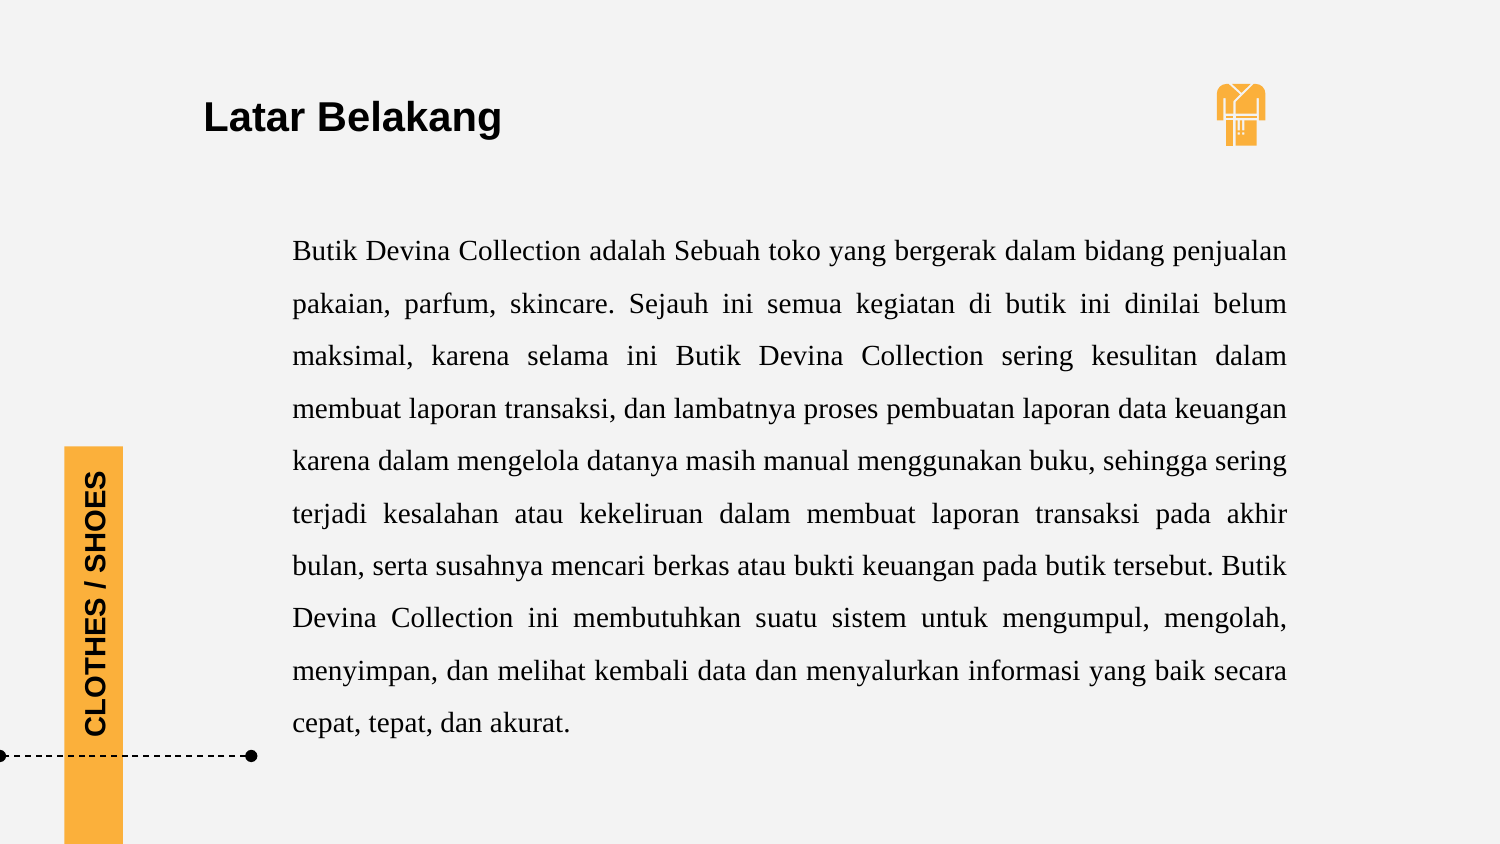

Latar Belakang

Butik Devina Collection adalah Sebuah toko yang bergerak dalam bidang penjualan pakaian, parfum, skincare. Sejauh ini semua kegiatan di butik ini dinilai belum maksimal, karena selama ini Butik Devina Collection sering kesulitan dalam membuat laporan transaksi, dan lambatnya proses pembuatan laporan data keuangan karena dalam mengelola datanya masih manual menggunakan buku, sehingga sering terjadi kesalahan atau kekeliruan dalam membuat laporan transaksi pada akhir bulan, serta susahnya mencari berkas atau bukti keuangan pada butik tersebut. Butik Devina Collection ini membutuhkan suatu sistem untuk mengumpul, mengolah, menyimpan, dan melihat kembali data dan menyalurkan informasi yang baik secara cepat, tepat, dan akurat.
CLOTHES / SHOES